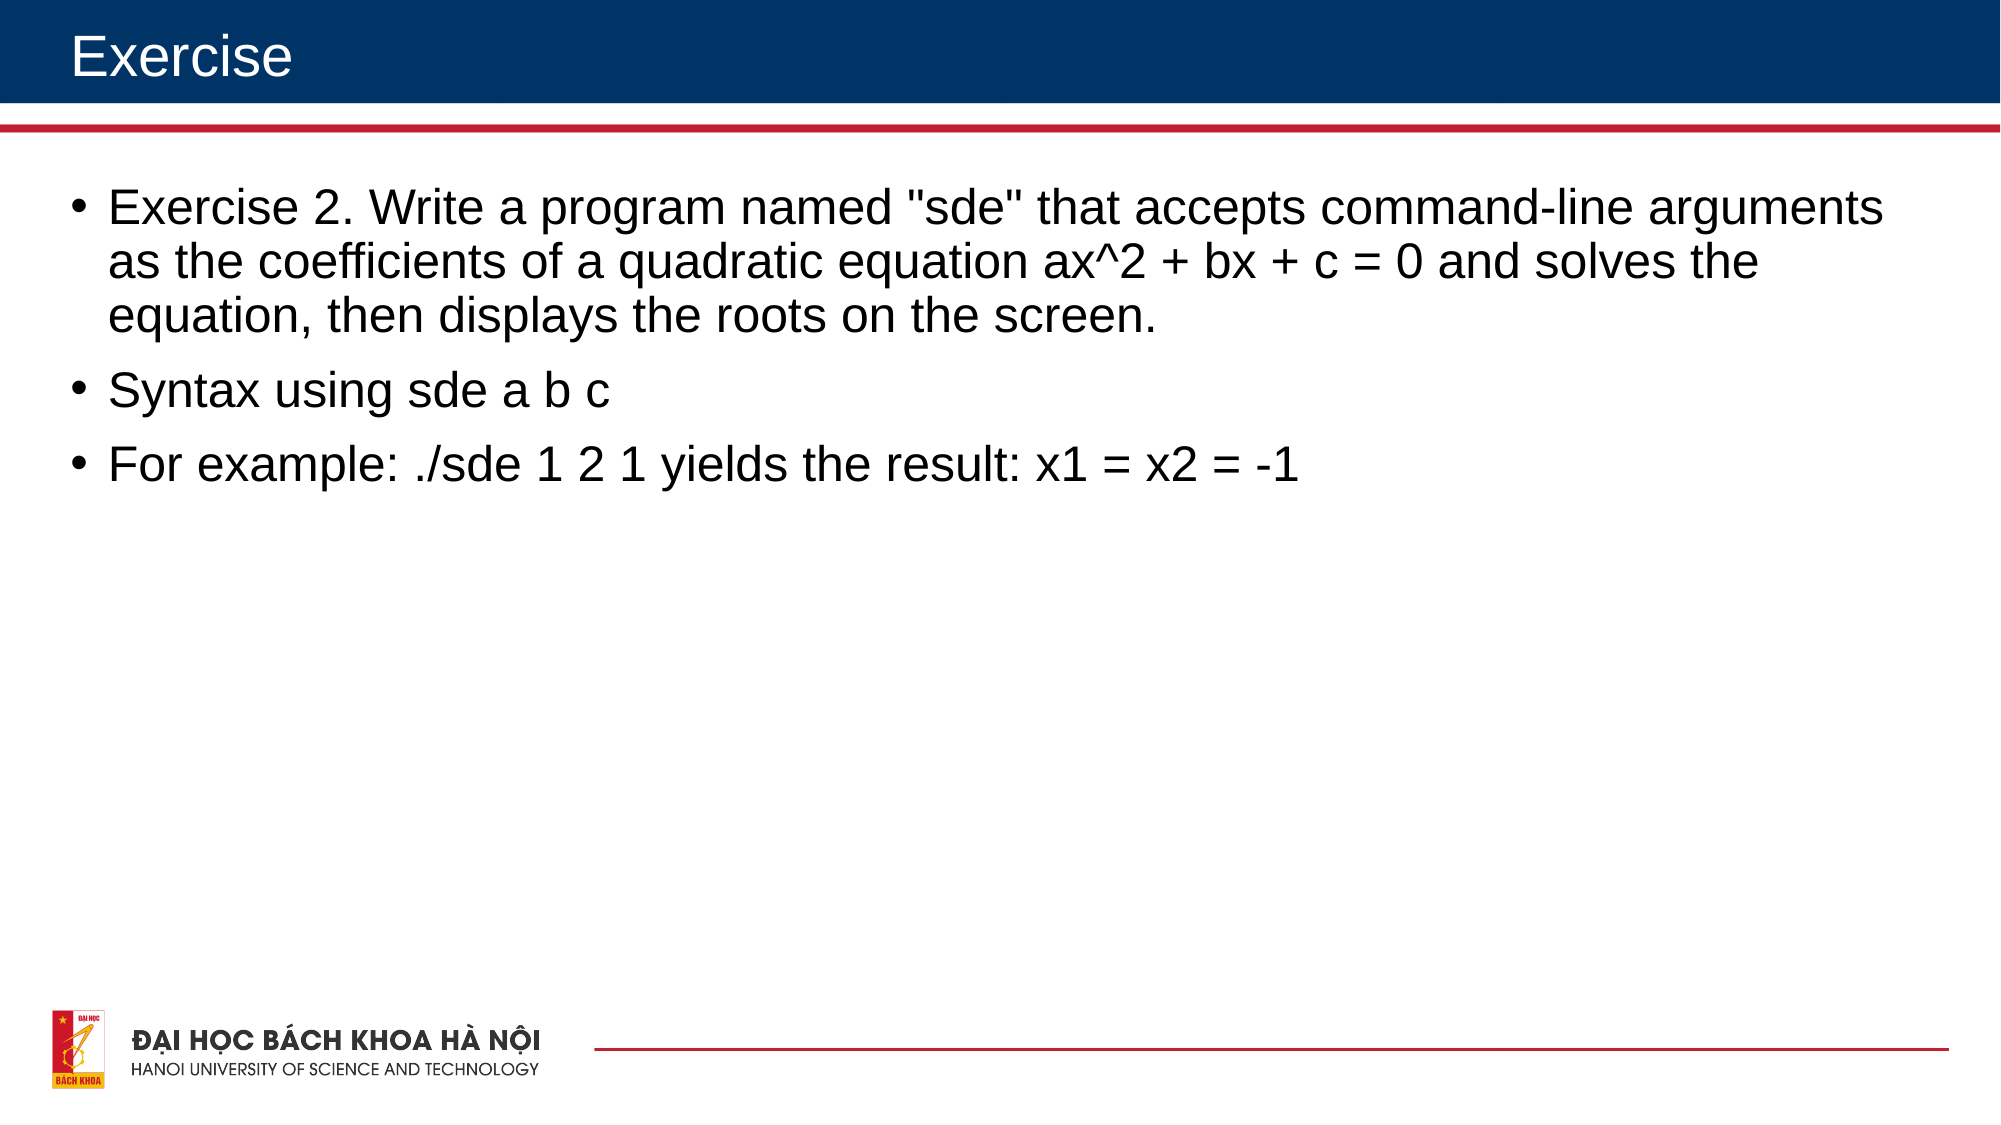

# Exercise
Exercise 2. Write a program named "sde" that accepts command-line arguments as the coefficients of a quadratic equation ax^2 + bx + c = 0 and solves the equation, then displays the roots on the screen.
Syntax using sde a b c
For example: ./sde 1 2 1 yields the result: x1 = x2 = -1